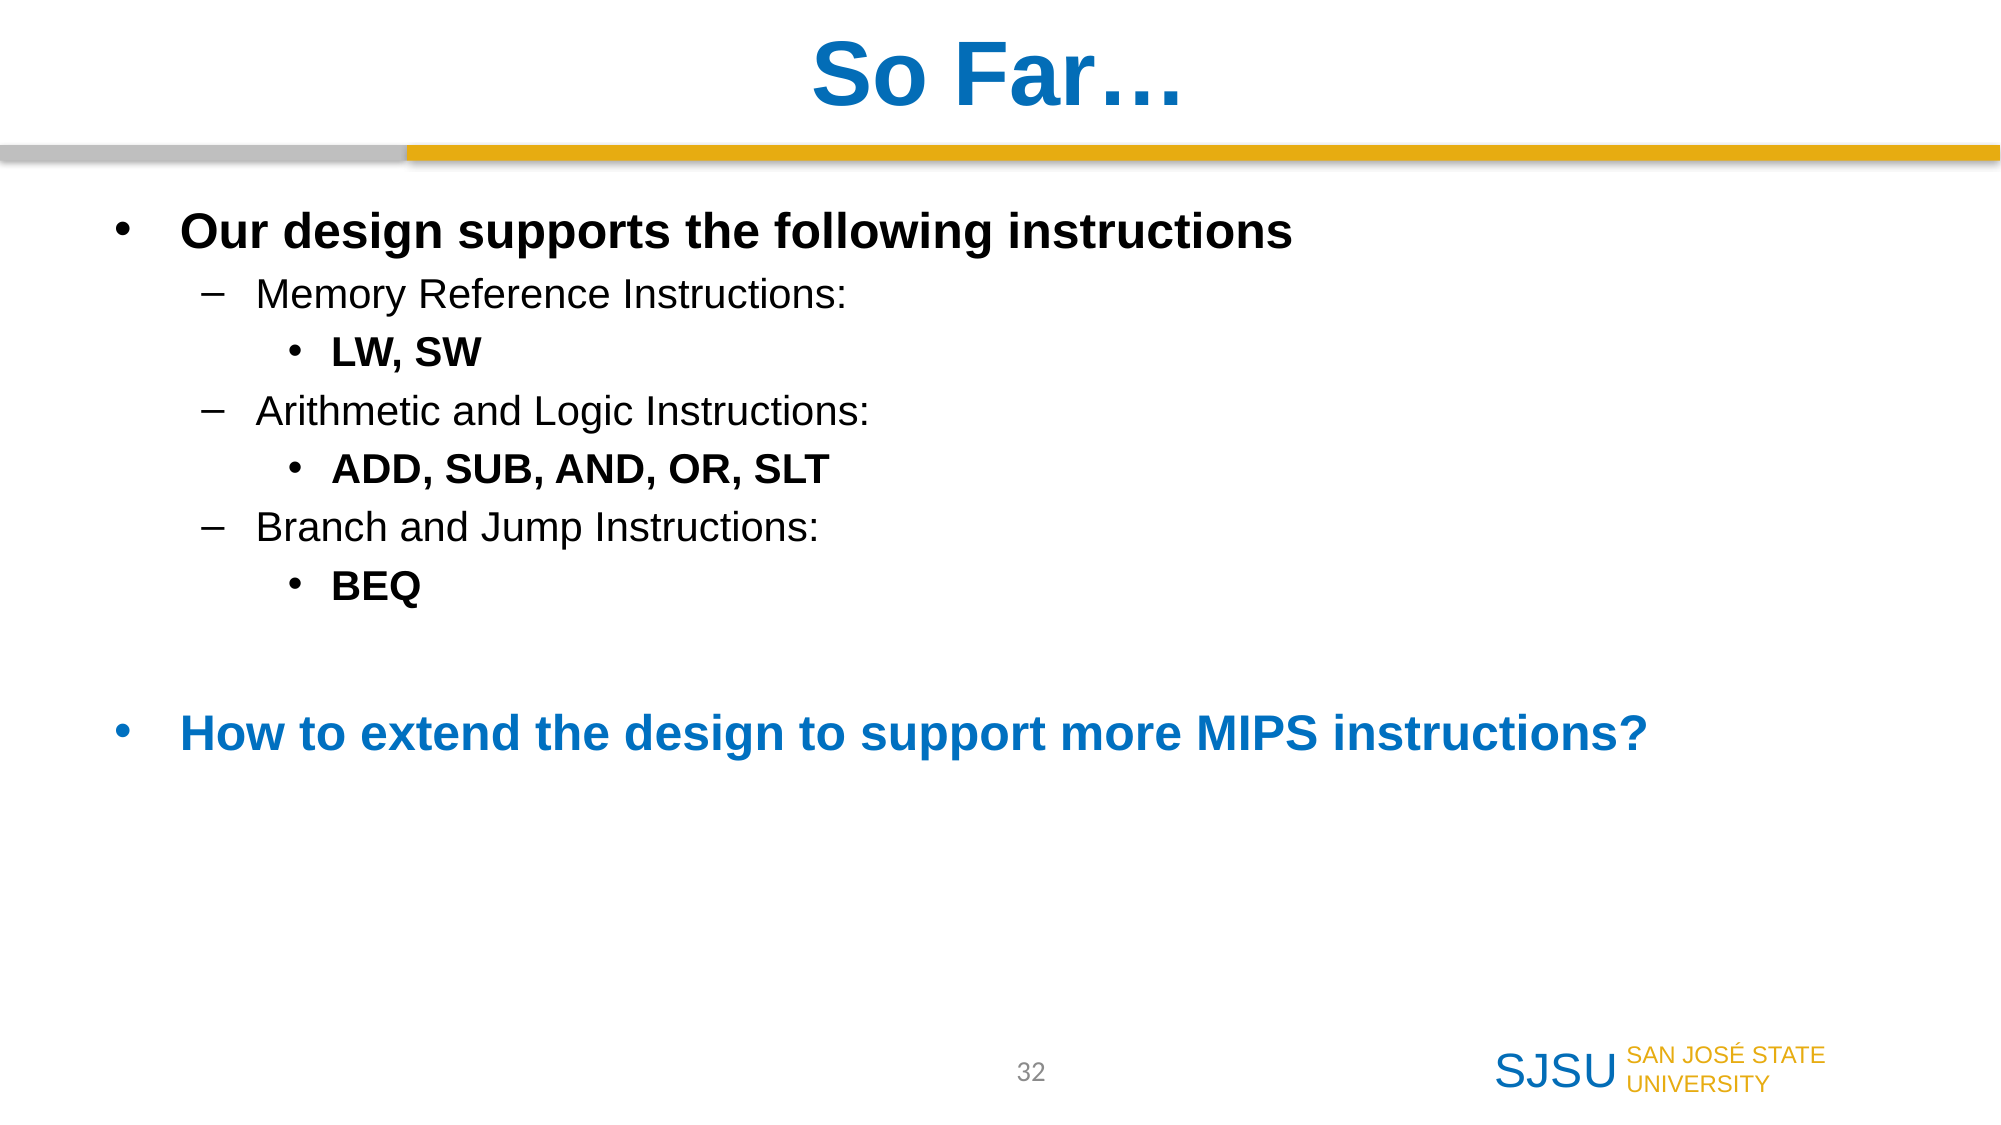

# So Far…
Our design supports the following instructions
Memory Reference Instructions:
LW, SW
Arithmetic and Logic Instructions:
ADD, SUB, AND, OR, SLT
Branch and Jump Instructions:
BEQ

How to extend the design to support more MIPS instructions?

32